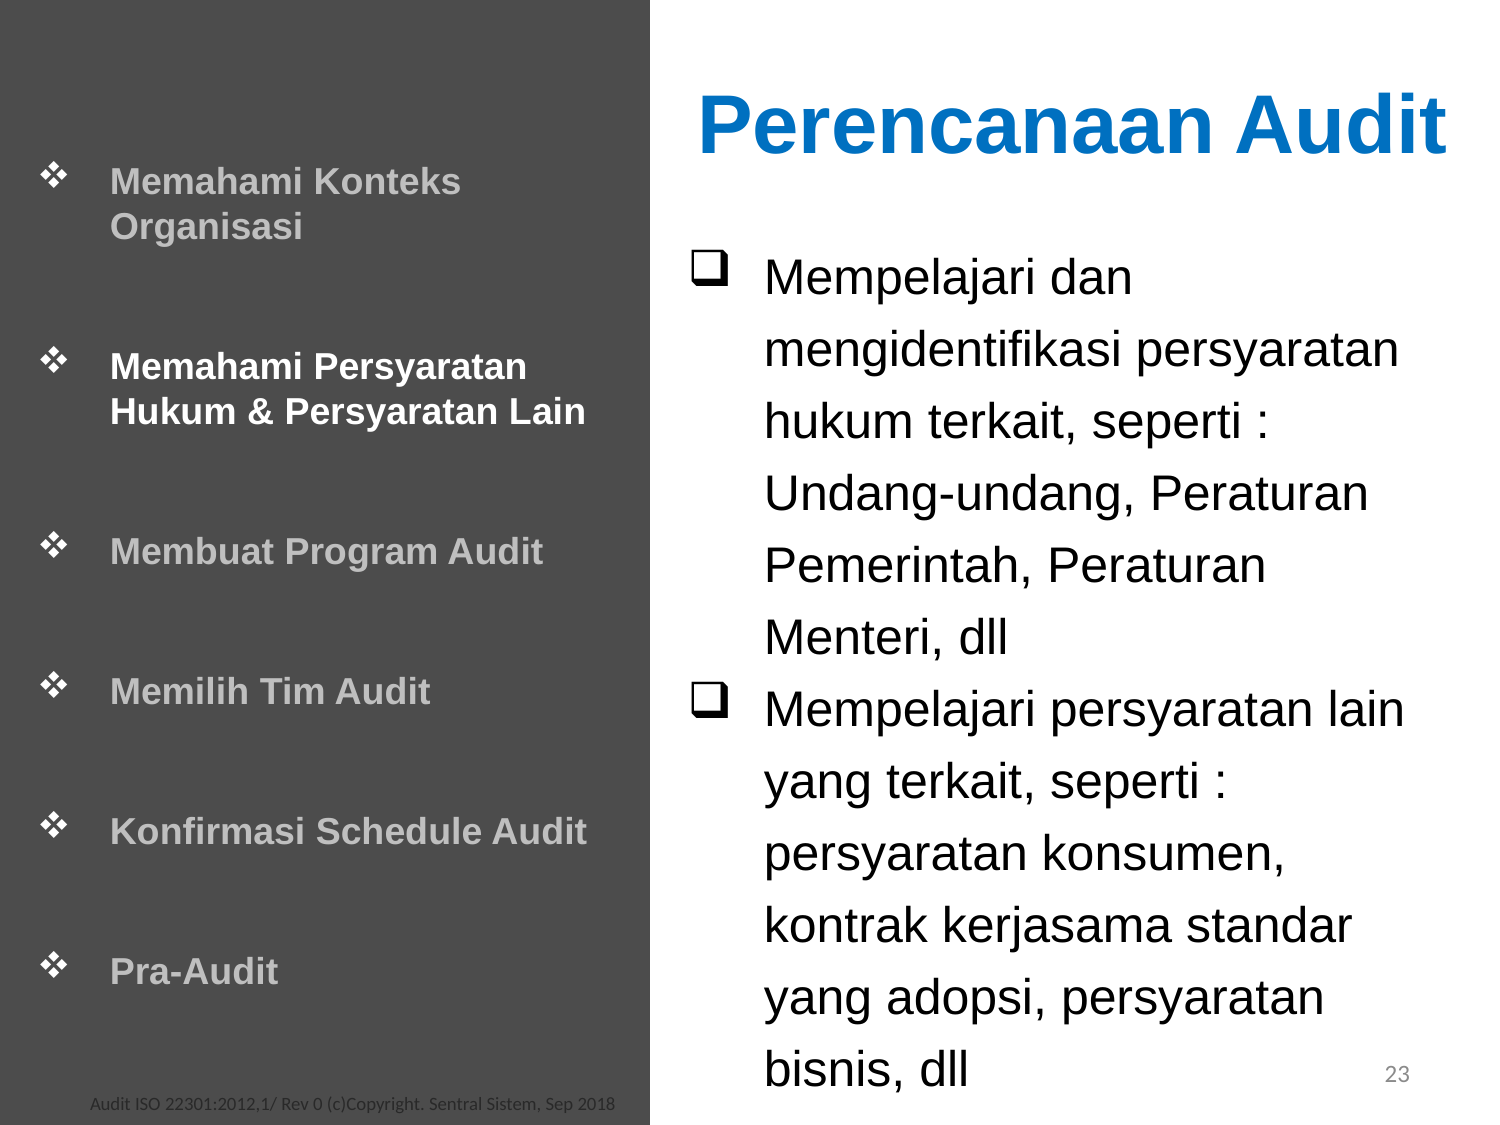

Perencanaan Audit
Memahami Konteks Organisasi

Memahami Persyaratan Hukum & Persyaratan Lain

Membuat Program Audit

Memilih Tim Audit

Konfirmasi Schedule Audit

Pra-Audit
Mempelajari dan mengidentifikasi persyaratan hukum terkait, seperti : Undang-undang, Peraturan Pemerintah, Peraturan Menteri, dll
Mempelajari persyaratan lain yang terkait, seperti : persyaratan konsumen, kontrak kerjasama standar yang adopsi, persyaratan bisnis, dll

23
Audit ISO 22301:2012,1/ Rev 0 (c)Copyright. Sentral Sistem, Sep 2018